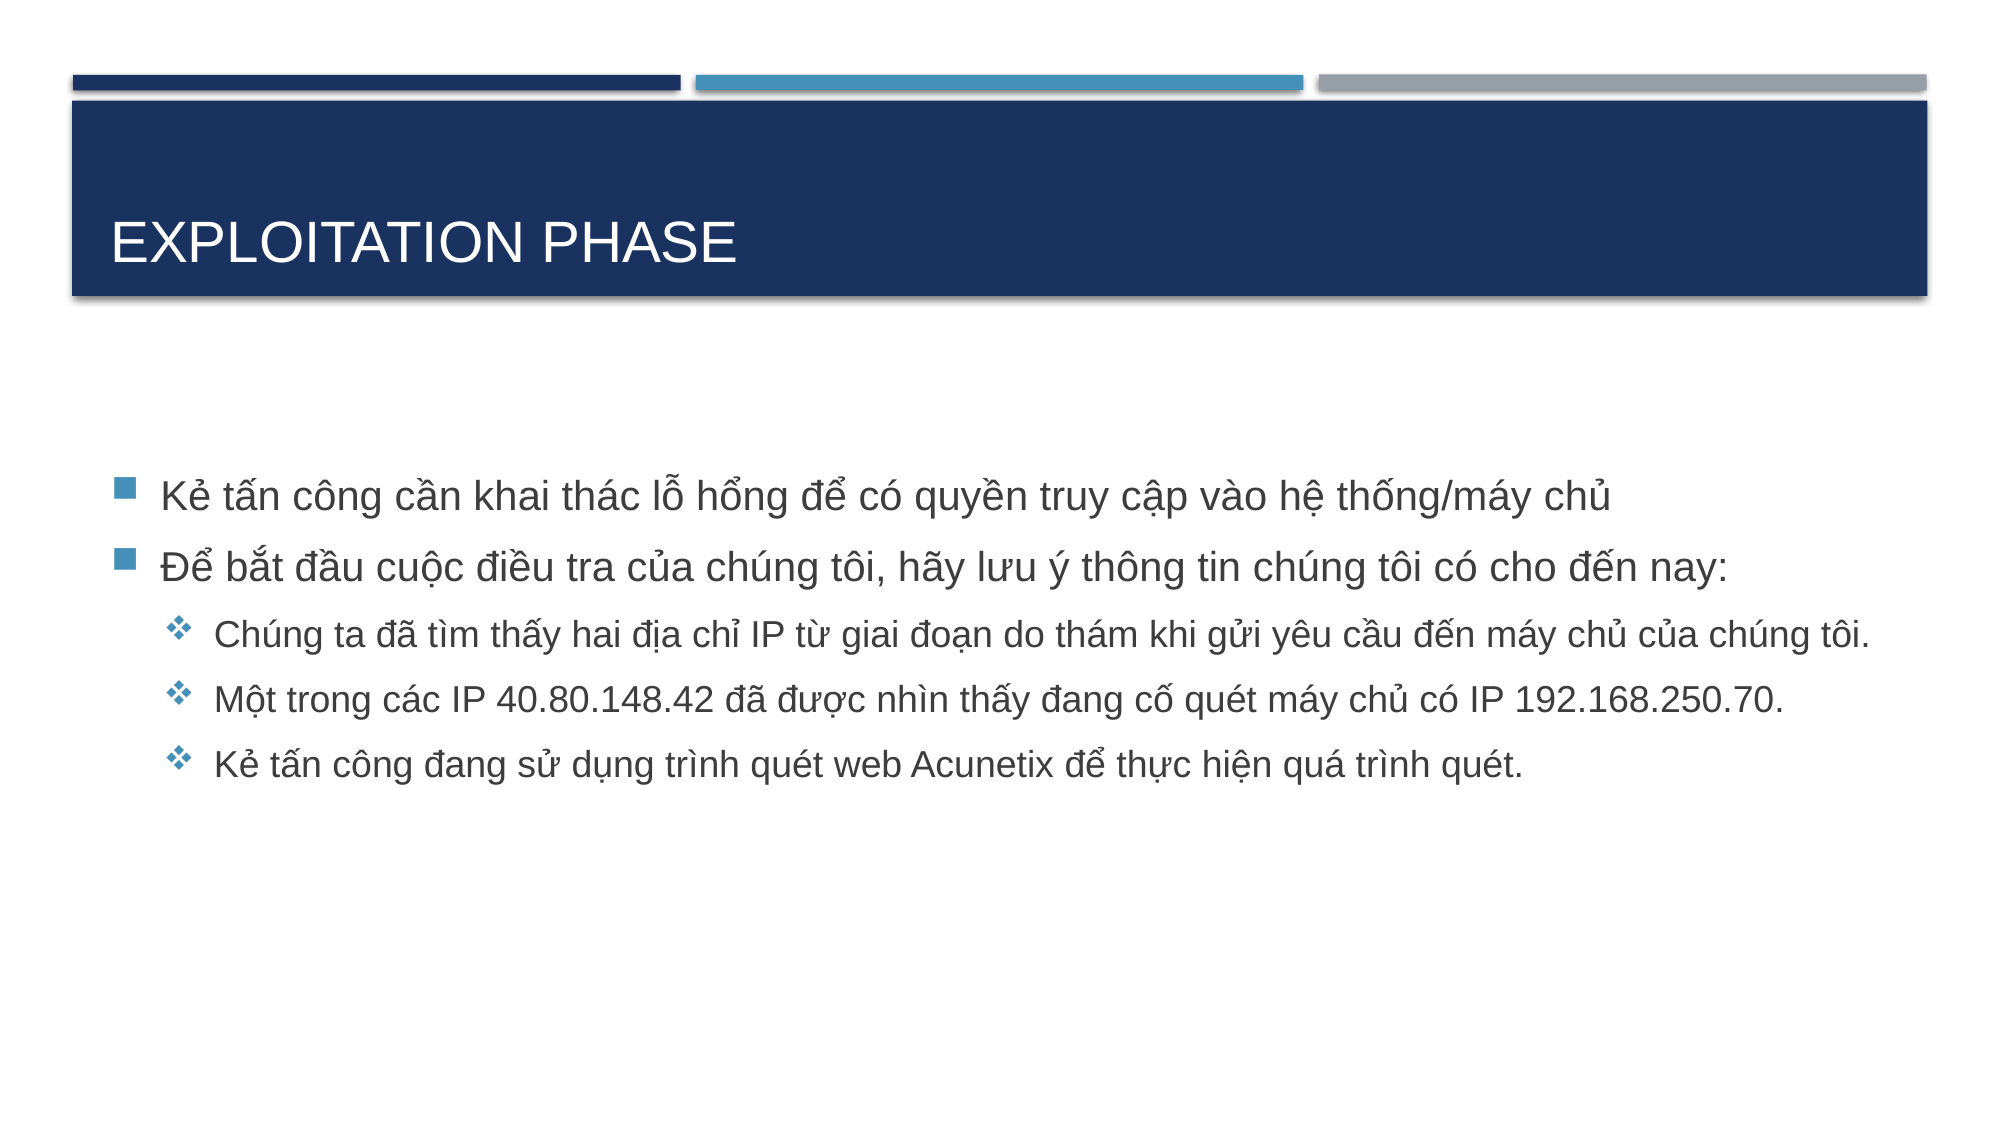

# Exploitation Phase
Kẻ tấn công cần khai thác lỗ hổng để có quyền truy cập vào hệ thống/máy chủ
Để bắt đầu cuộc điều tra của chúng tôi, hãy lưu ý thông tin chúng tôi có cho đến nay:
Chúng ta đã tìm thấy hai địa chỉ IP từ giai đoạn do thám khi gửi yêu cầu đến máy chủ của chúng tôi.
Một trong các IP 40.80.148.42 đã được nhìn thấy đang cố quét máy chủ có IP 192.168.250.70.
Kẻ tấn công đang sử dụng trình quét web Acunetix để thực hiện quá trình quét.